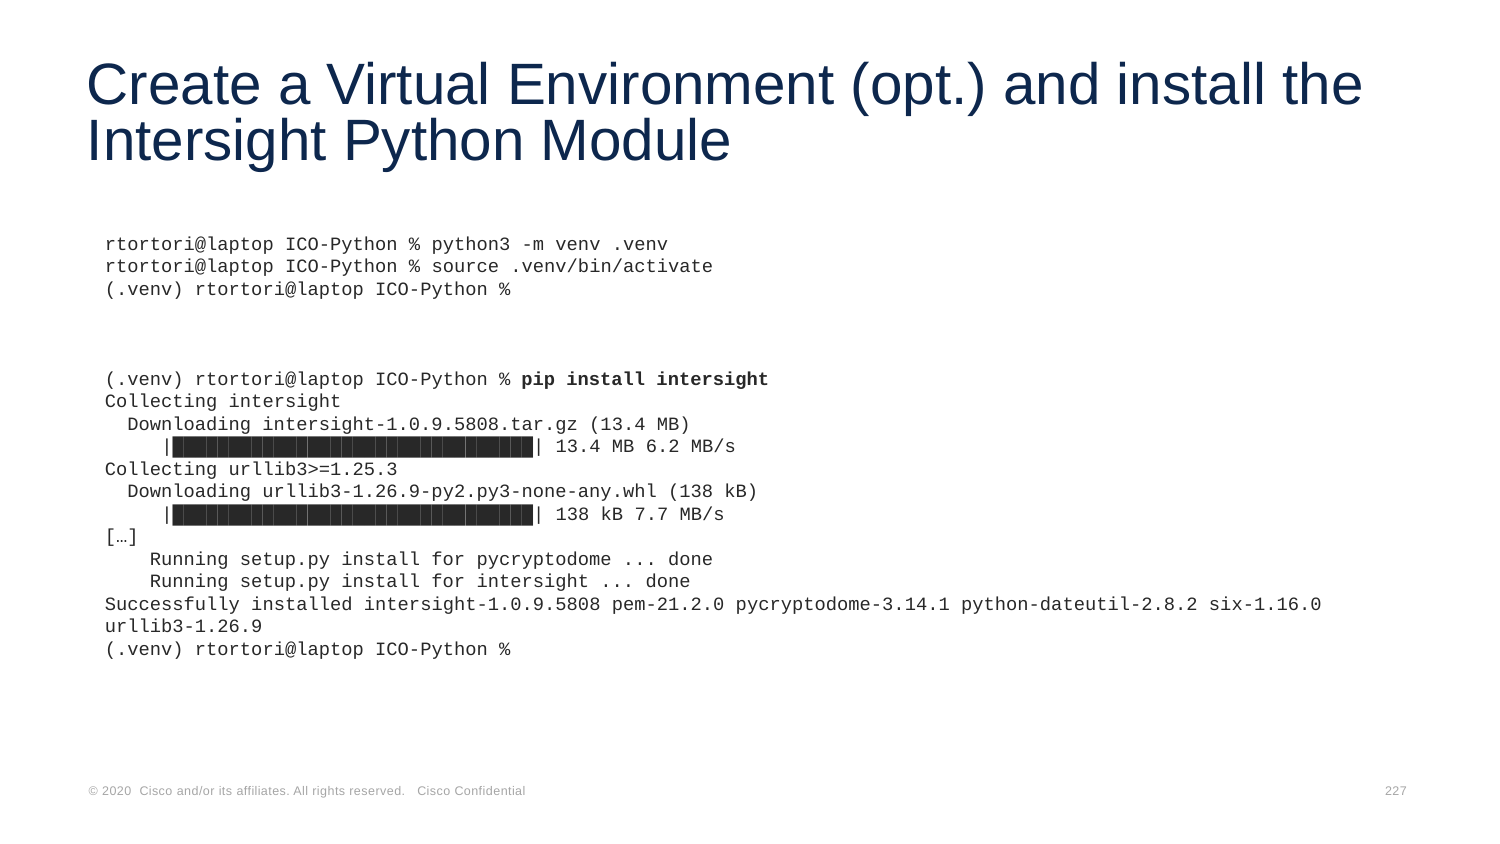

# Create a Virtual Environment (opt.) and install the Intersight Python Module
rtortori@laptop ICO-Python % python3 -m venv .venv
rtortori@laptop ICO-Python % source .venv/bin/activate
(.venv) rtortori@laptop ICO-Python %

(.venv) rtortori@laptop ICO-Python % pip install intersight
Collecting intersight
  Downloading intersight-1.0.9.5808.tar.gz (13.4 MB)
     |████████████████████████████████| 13.4 MB 6.2 MB/s
Collecting urllib3>=1.25.3
  Downloading urllib3-1.26.9-py2.py3-none-any.whl (138 kB)
     |████████████████████████████████| 138 kB 7.7 MB/s
[…]
    Running setup.py install for pycryptodome ... done
    Running setup.py install for intersight ... done
Successfully installed intersight-1.0.9.5808 pem-21.2.0 pycryptodome-3.14.1 python-dateutil-2.8.2 six-1.16.0 urllib3-1.26.9
(.venv) rtortori@laptop ICO-Python %